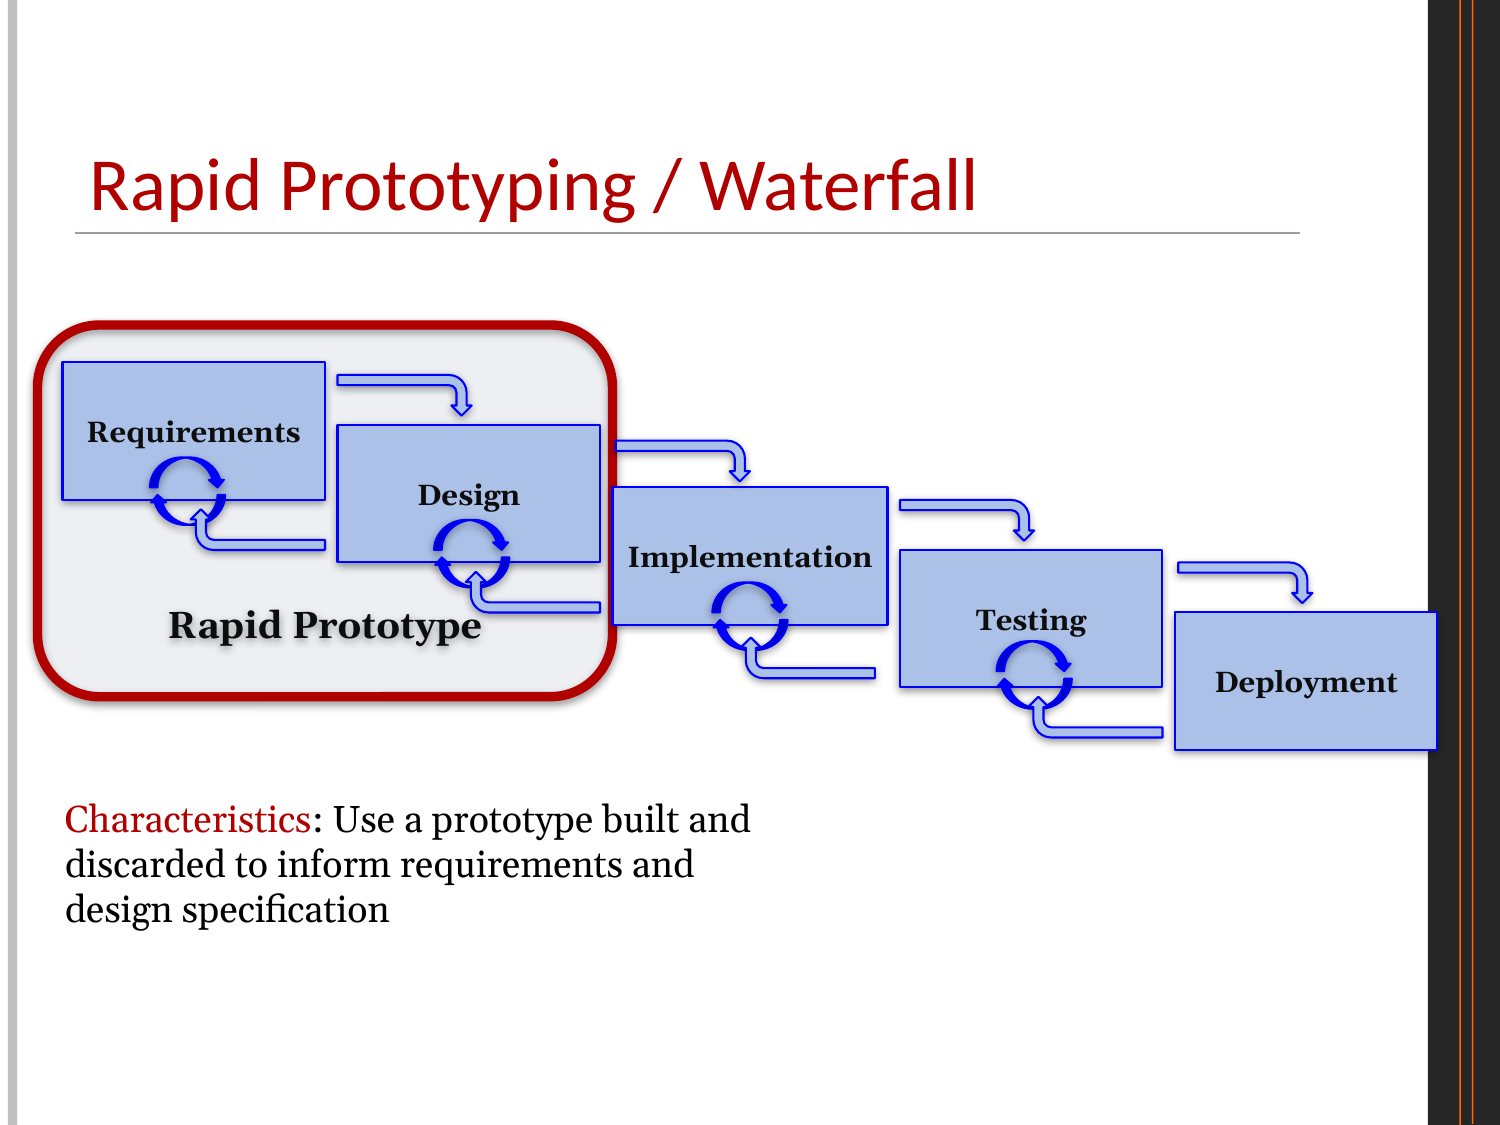

# Rapid Prototyping / Waterfall

Rapid Prototype

Requirements

Design

Implementation

Testing

Deployment

Characteristics: Use a prototype built and discarded to inform requirements and design specification